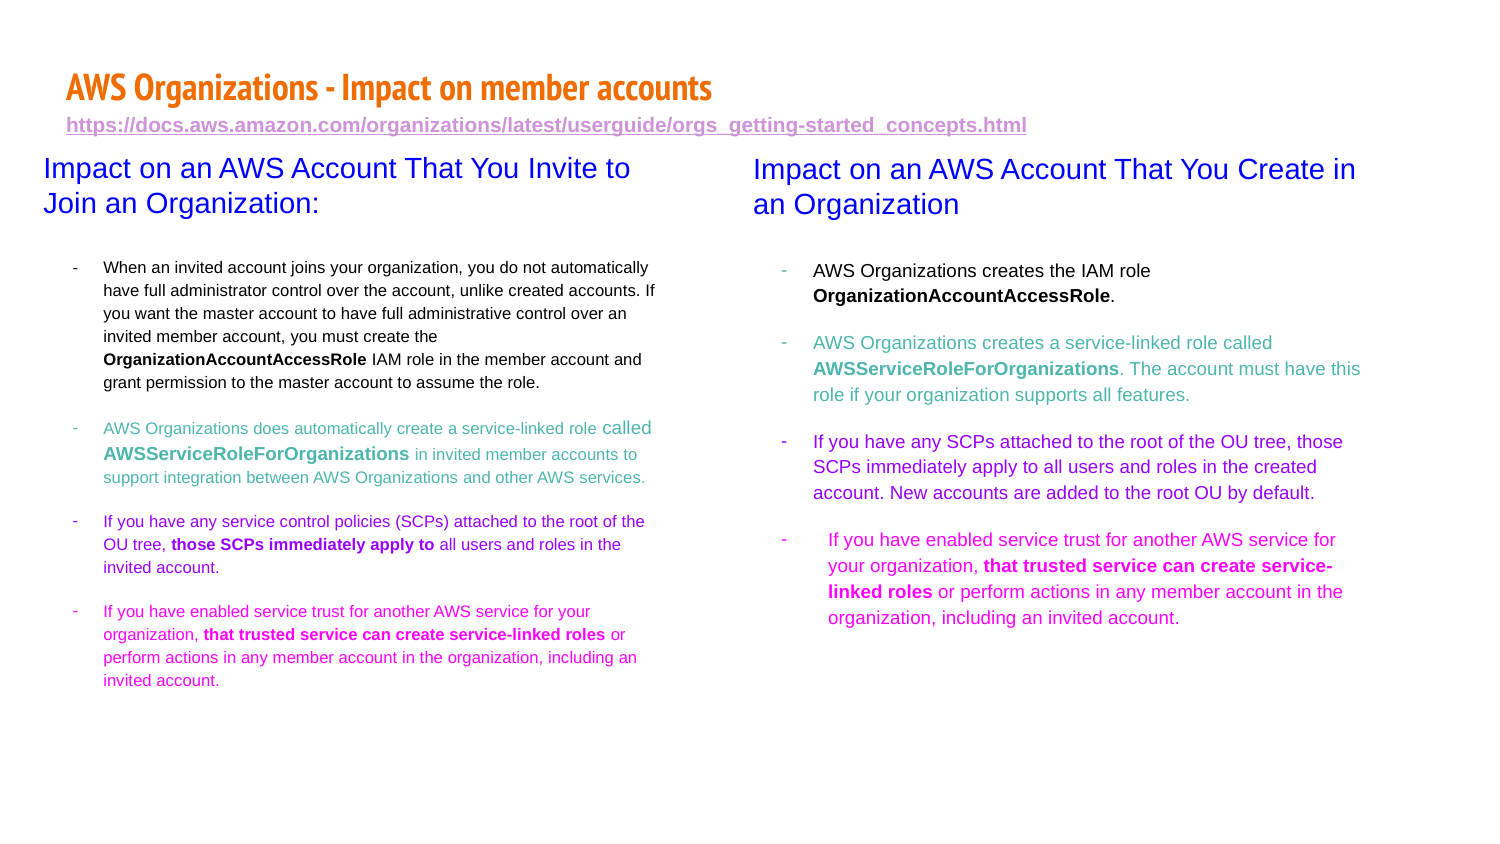

AWS Organizations - Impact on member accounts
https://docs.aws.amazon.com/organizations/latest/userguide/orgs_getting-started_concepts.html
Impact on an AWS Account That You Invite to Join an Organization:

When an invited account joins your organization, you do not automatically have full administrator control over the account, unlike created accounts. If you want the master account to have full administrative control over an invited member account, you must create the OrganizationAccountAccessRole IAM role in the member account and grant permission to the master account to assume the role.
AWS Organizations does automatically create a service-linked role called AWSServiceRoleForOrganizations in invited member accounts to support integration between AWS Organizations and other AWS services.
If you have any service control policies (SCPs) attached to the root of the OU tree, those SCPs immediately apply to all users and roles in the invited account.
If you have enabled service trust for another AWS service for your organization, that trusted service can create service-linked roles or perform actions in any member account in the organization, including an invited account.
Impact on an AWS Account That You Create in an Organization

AWS Organizations creates the IAM role OrganizationAccountAccessRole.
AWS Organizations creates a service-linked role called AWSServiceRoleForOrganizations. The account must have this role if your organization supports all features.
If you have any SCPs attached to the root of the OU tree, those SCPs immediately apply to all users and roles in the created account. New accounts are added to the root OU by default.
If you have enabled service trust for another AWS service for your organization, that trusted service can create service-linked roles or perform actions in any member account in the organization, including an invited account.